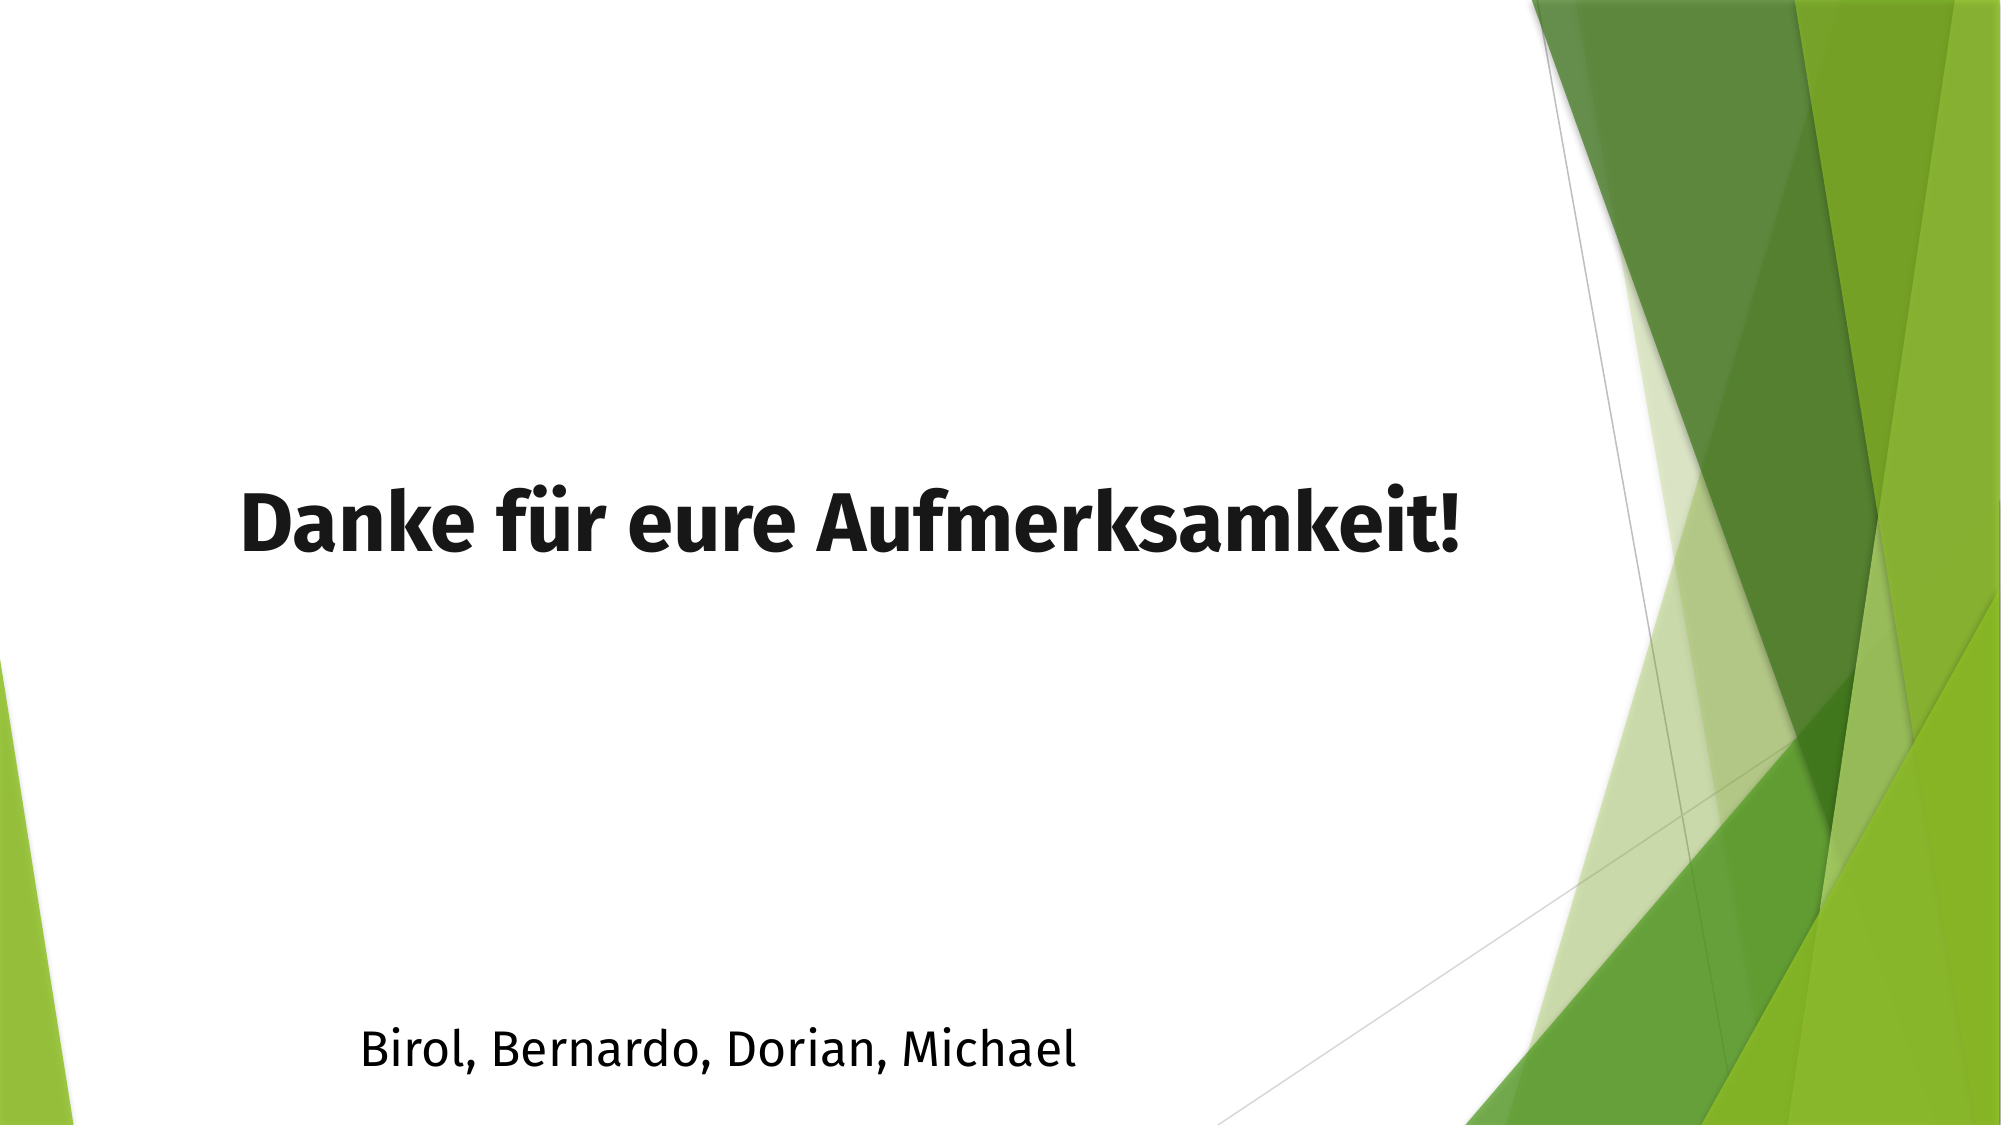

Danke für eure Aufmerksamkeit!
Birol, Bernardo, Dorian, Michael